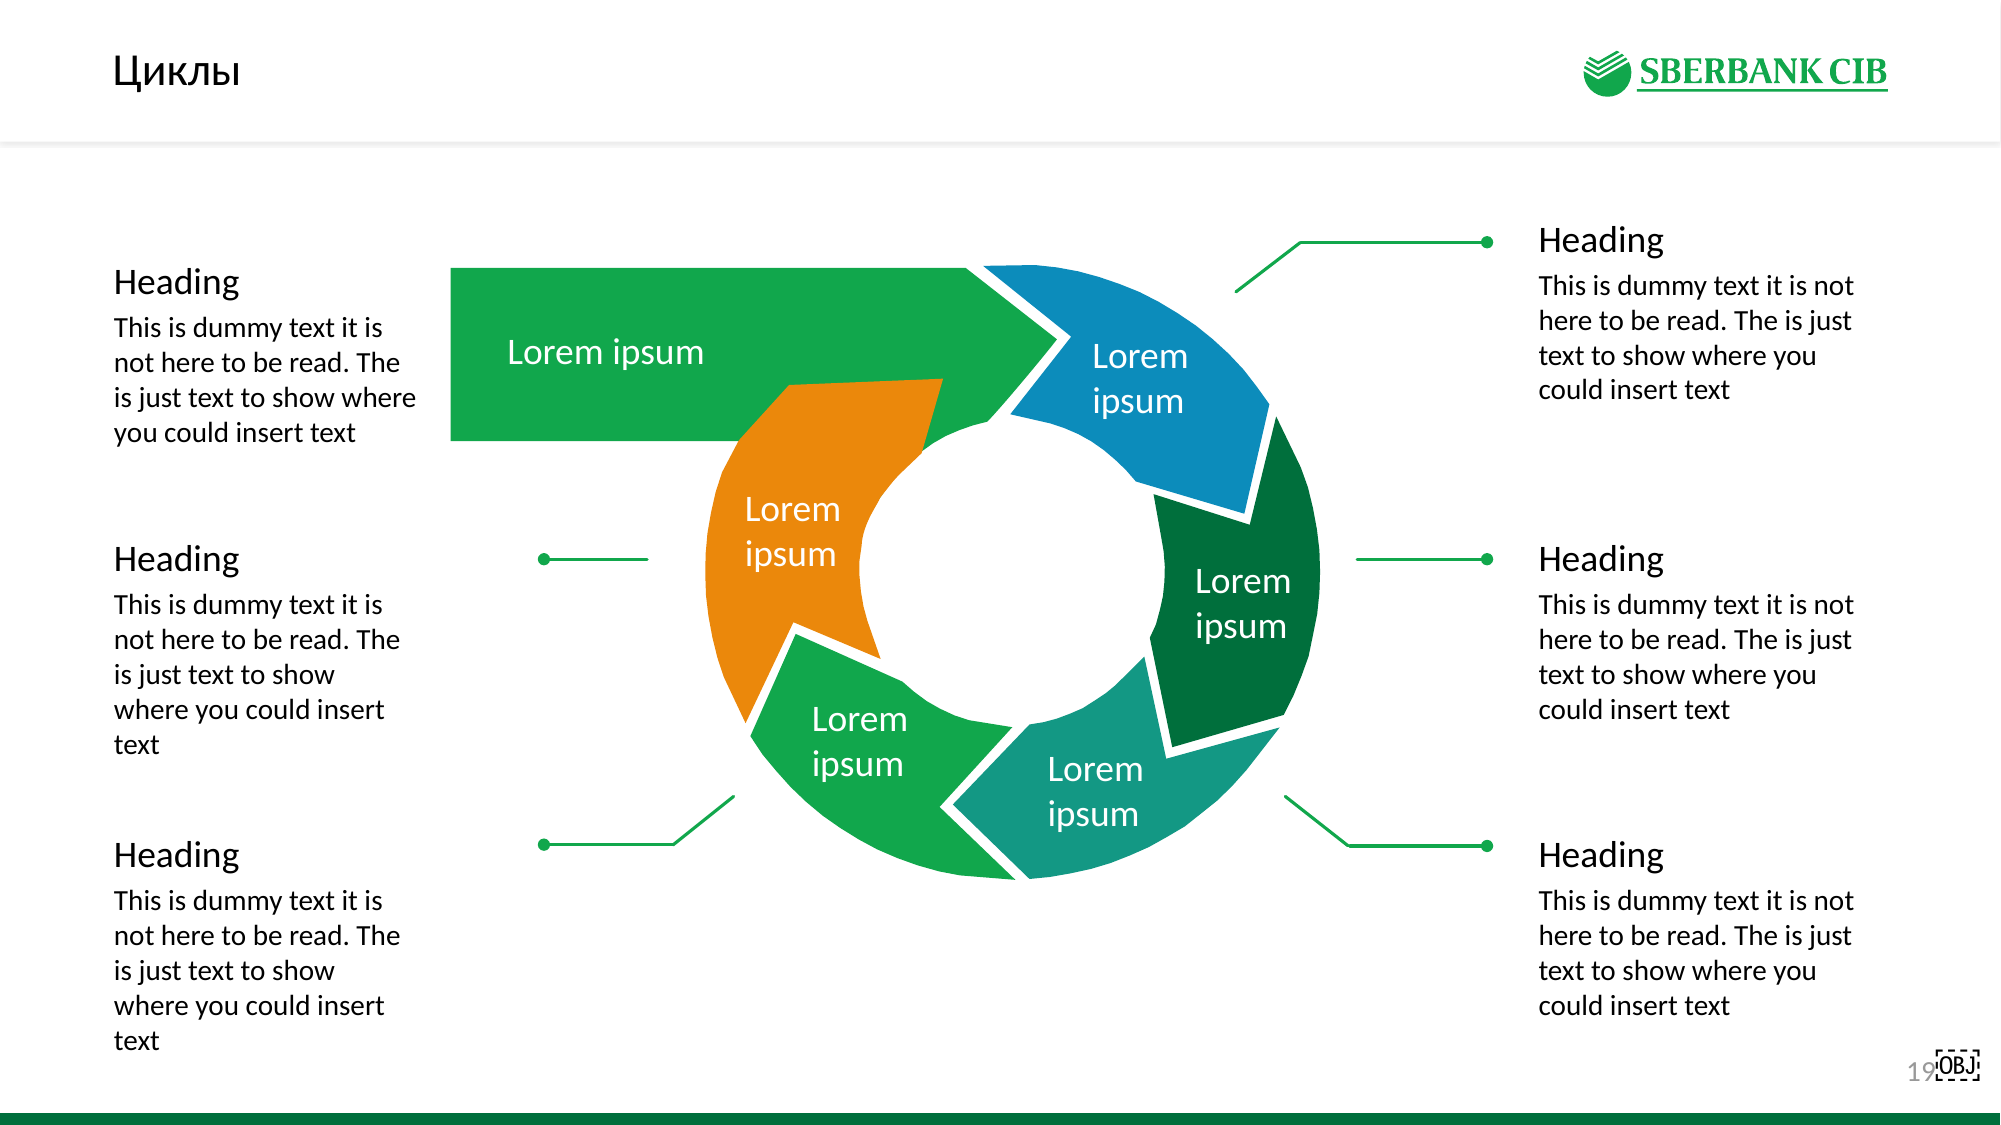

# Циклы
Heading
This is dummy text it is not here to be read. The is just text to show where you could insert text
Heading
This is dummy text it is not here to be read. The is just text to show where you could insert text

Lorem ipsum
Lorem ipsum

Lorem ipsum
Heading
This is dummy text it is not here to be read. The is just text to show where you could insert text
Heading
This is dummy text it is not here to be read. The is just text to show where you could insert text
Lorem ipsum

Lorem ipsum
Lorem ipsum
Heading
This is dummy text it is not here to be read. The is just text to show where you could insert text
Heading
This is dummy text it is not here to be read. The is just text to show where you could insert text